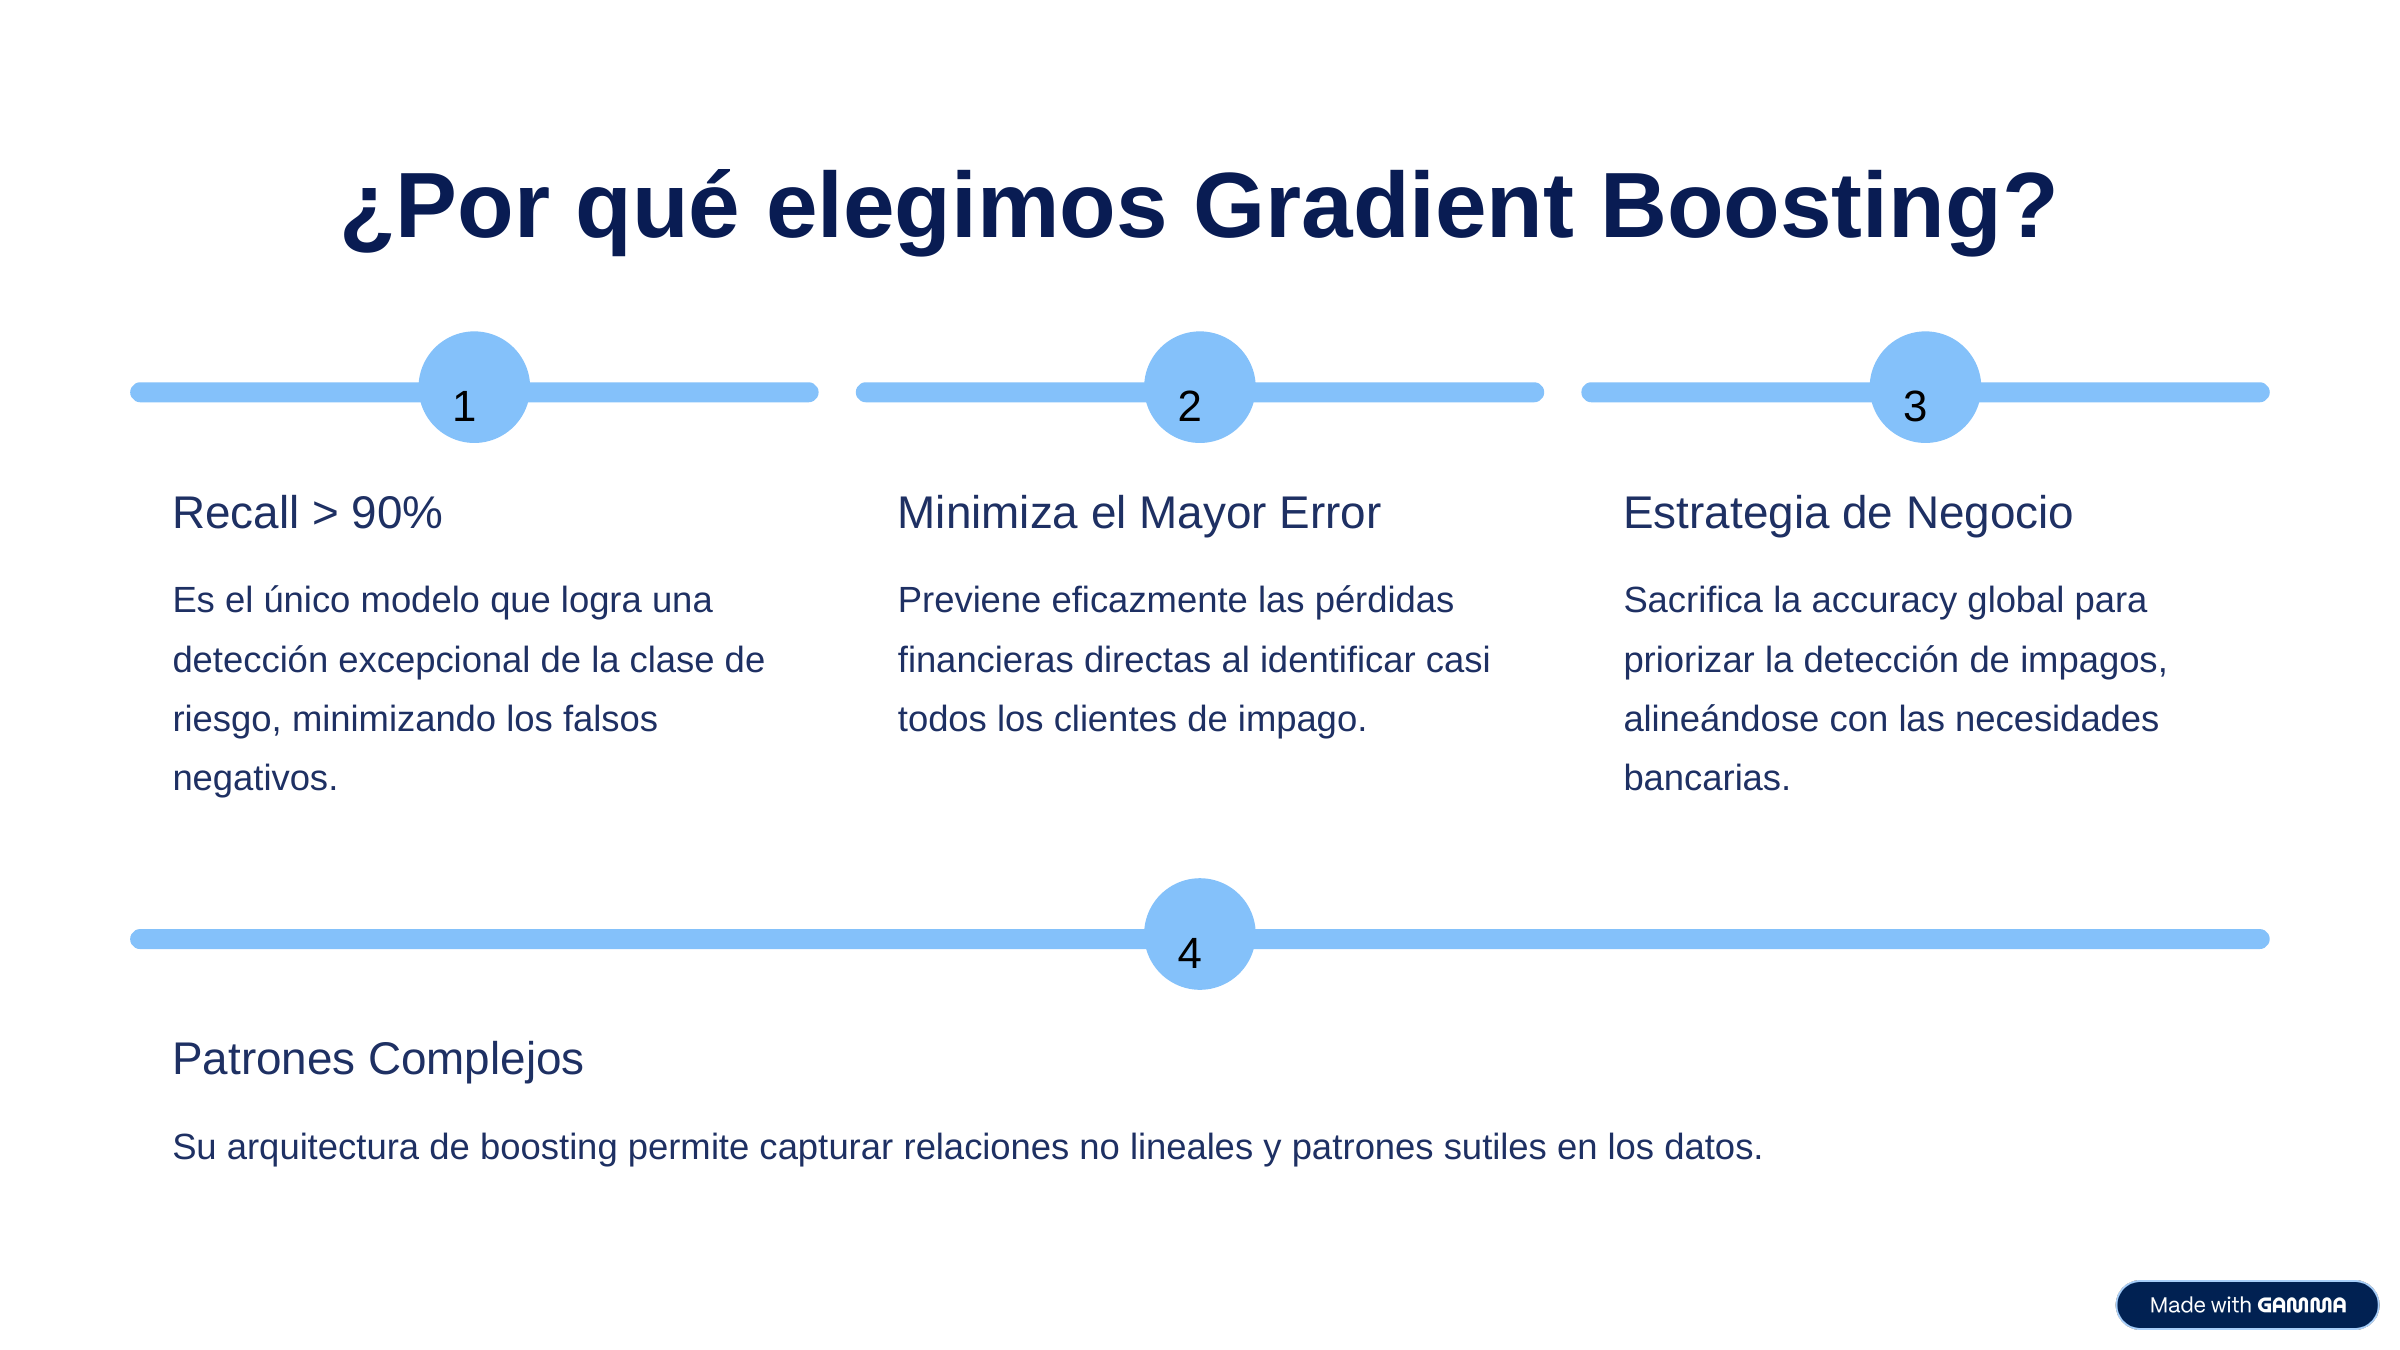

¿Por qué elegimos Gradient Boosting?

1
2
3

Recall > 90%
Minimiza el Mayor Error
Estrategia de Negocio
Es el único modelo que logra una detección excepcional de la clase de riesgo, minimizando los falsos negativos.
Previene eficazmente las pérdidas financieras directas al identificar casi todos los clientes de impago.
Sacrifica la accuracy global para priorizar la detección de impagos, alineándose con las necesidades bancarias.

4

Patrones Complejos
Su arquitectura de boosting permite capturar relaciones no lineales y patrones sutiles en los datos.